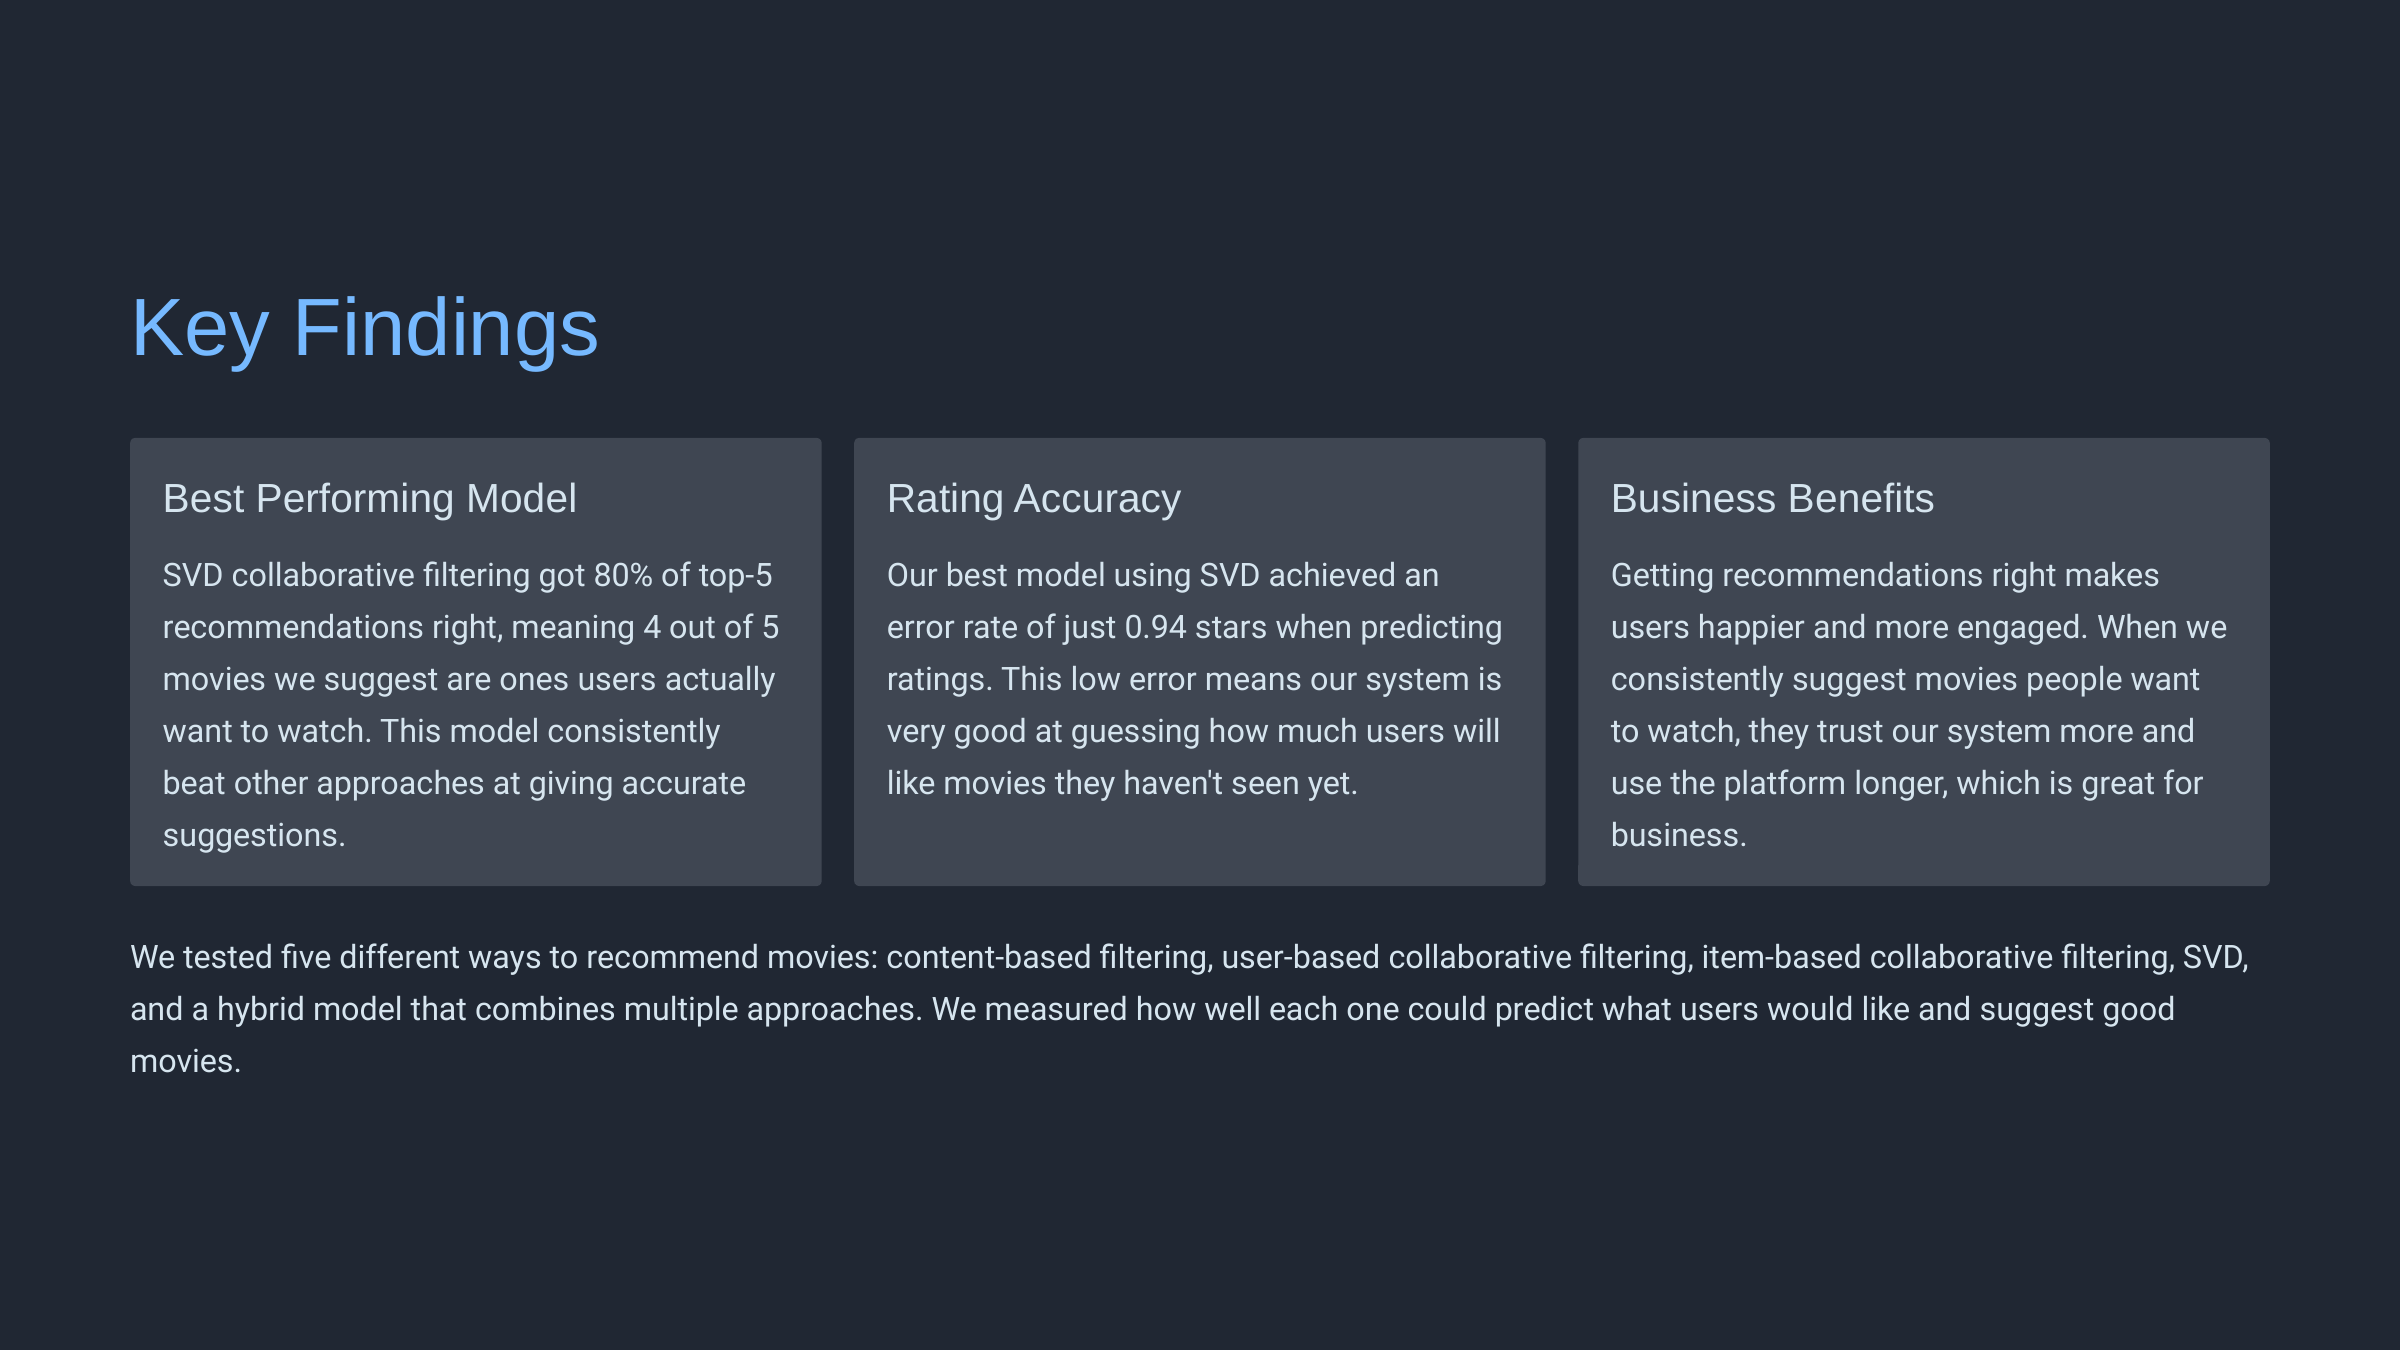

Key Findings

Best Performing Model
Rating Accuracy
Business Benefits
SVD collaborative filtering got 80% of top-5 recommendations right, meaning 4 out of 5 movies we suggest are ones users actually want to watch. This model consistently beat other approaches at giving accurate suggestions.
Our best model using SVD achieved an error rate of just 0.94 stars when predicting ratings. This low error means our system is very good at guessing how much users will like movies they haven't seen yet.
Getting recommendations right makes users happier and more engaged. When we consistently suggest movies people want to watch, they trust our system more and use the platform longer, which is great for business.
We tested five different ways to recommend movies: content-based filtering, user-based collaborative filtering, item-based collaborative filtering, SVD, and a hybrid model that combines multiple approaches. We measured how well each one could predict what users would like and suggest good movies.